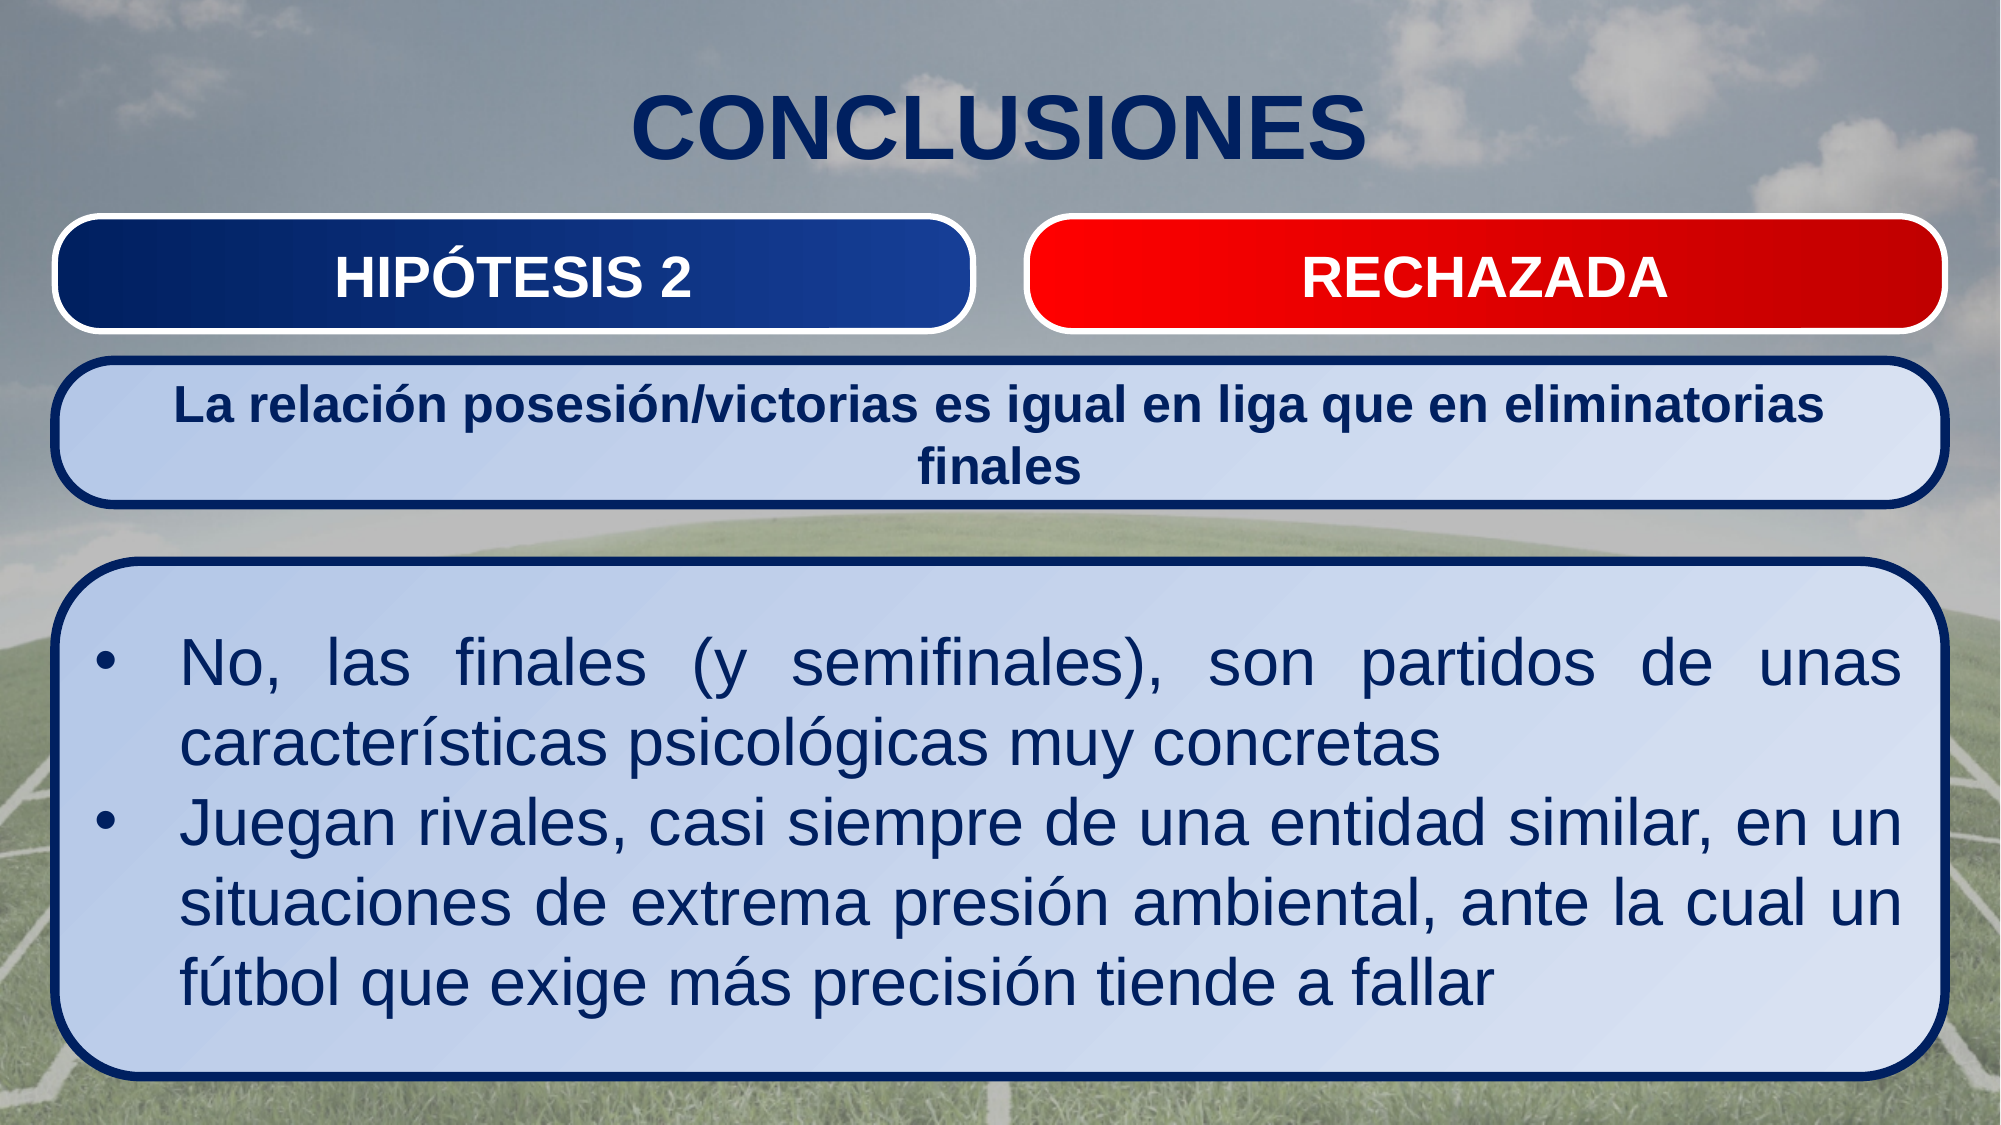

CONCLUSIONES
HIPÓTESIS 2
RECHAZADA
La relación posesión/victorias es igual en liga que en eliminatorias finales
No, las finales (y semifinales), son partidos de unas características psicológicas muy concretas
Juegan rivales, casi siempre de una entidad similar, en un situaciones de extrema presión ambiental, ante la cual un fútbol que exige más precisión tiende a fallar